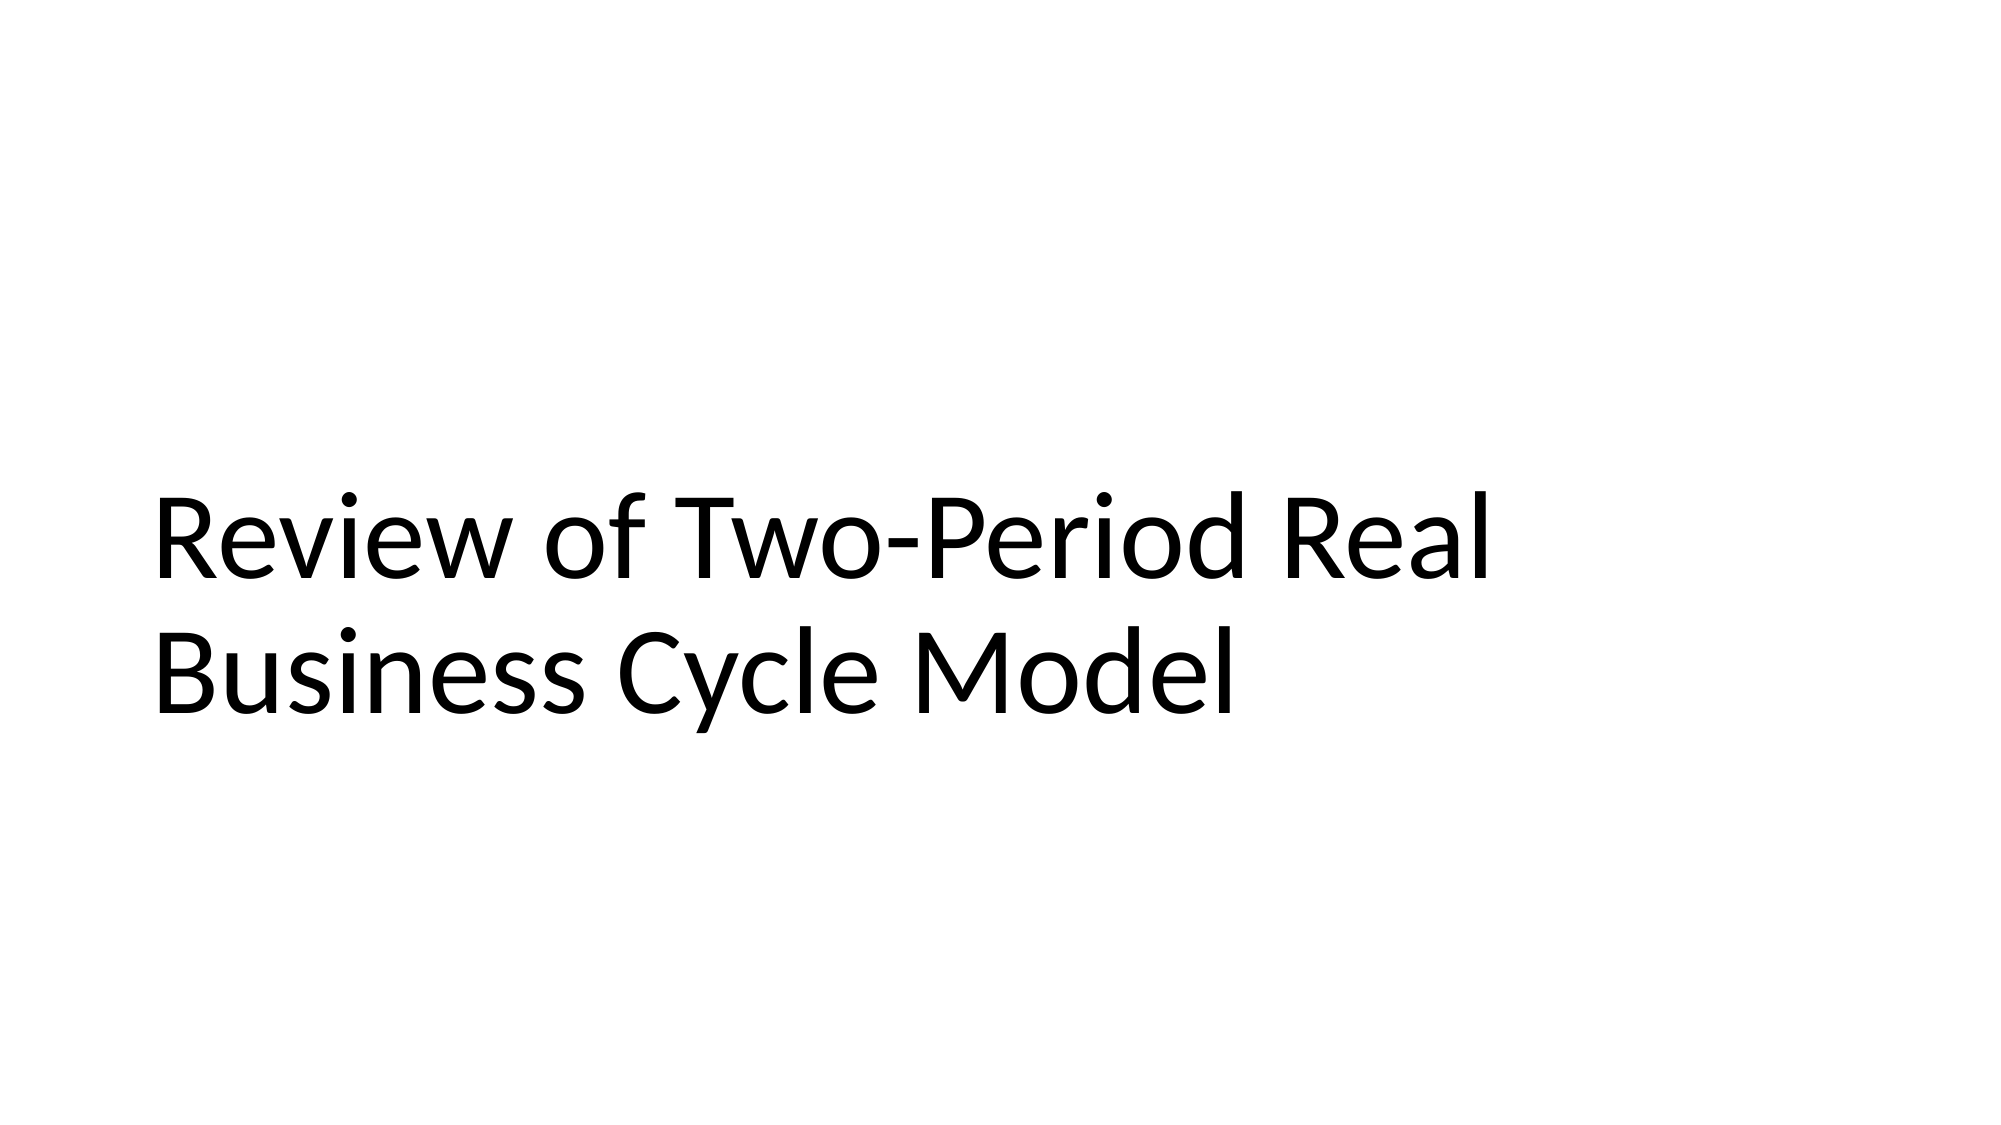

# Review of Two-Period Real Business Cycle Model